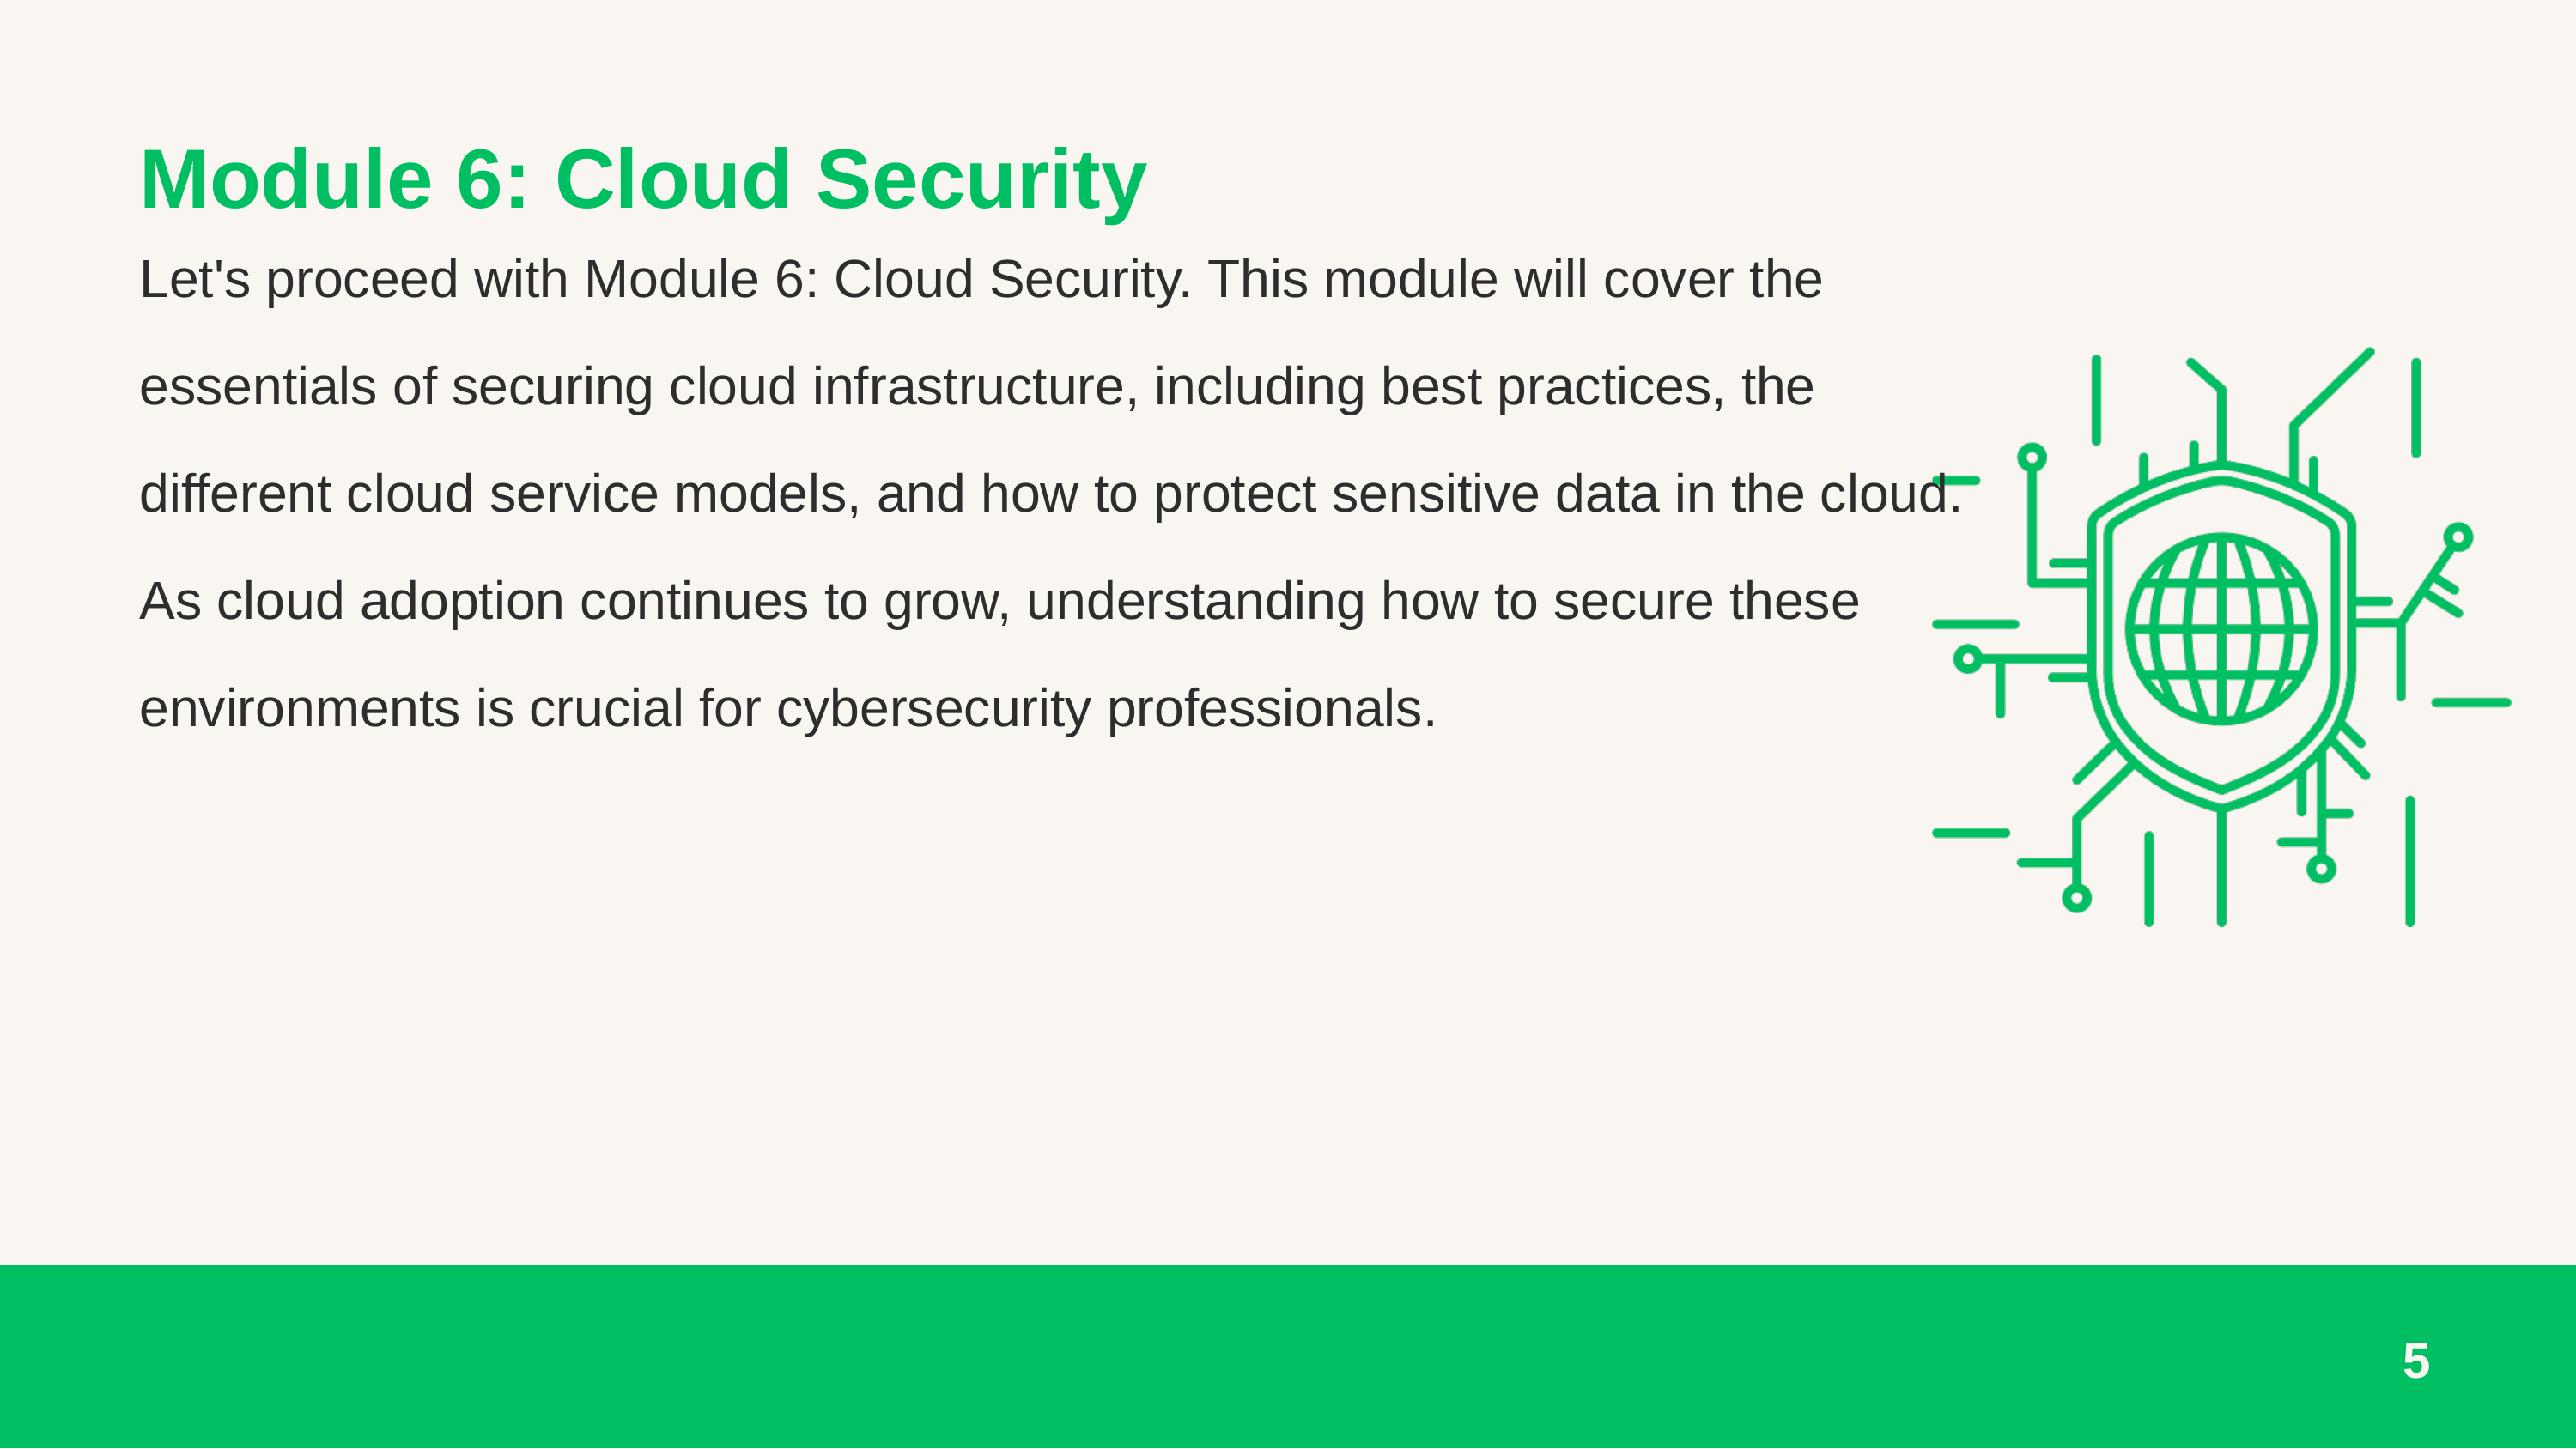

Module 6: Cloud Security
Let's proceed with Module 6: Cloud Security. This module will cover the essentials of securing cloud infrastructure, including best practices, the different cloud service models, and how to protect sensitive data in the cloud. As cloud adoption continues to grow, understanding how to secure these environments is crucial for cybersecurity professionals.

5